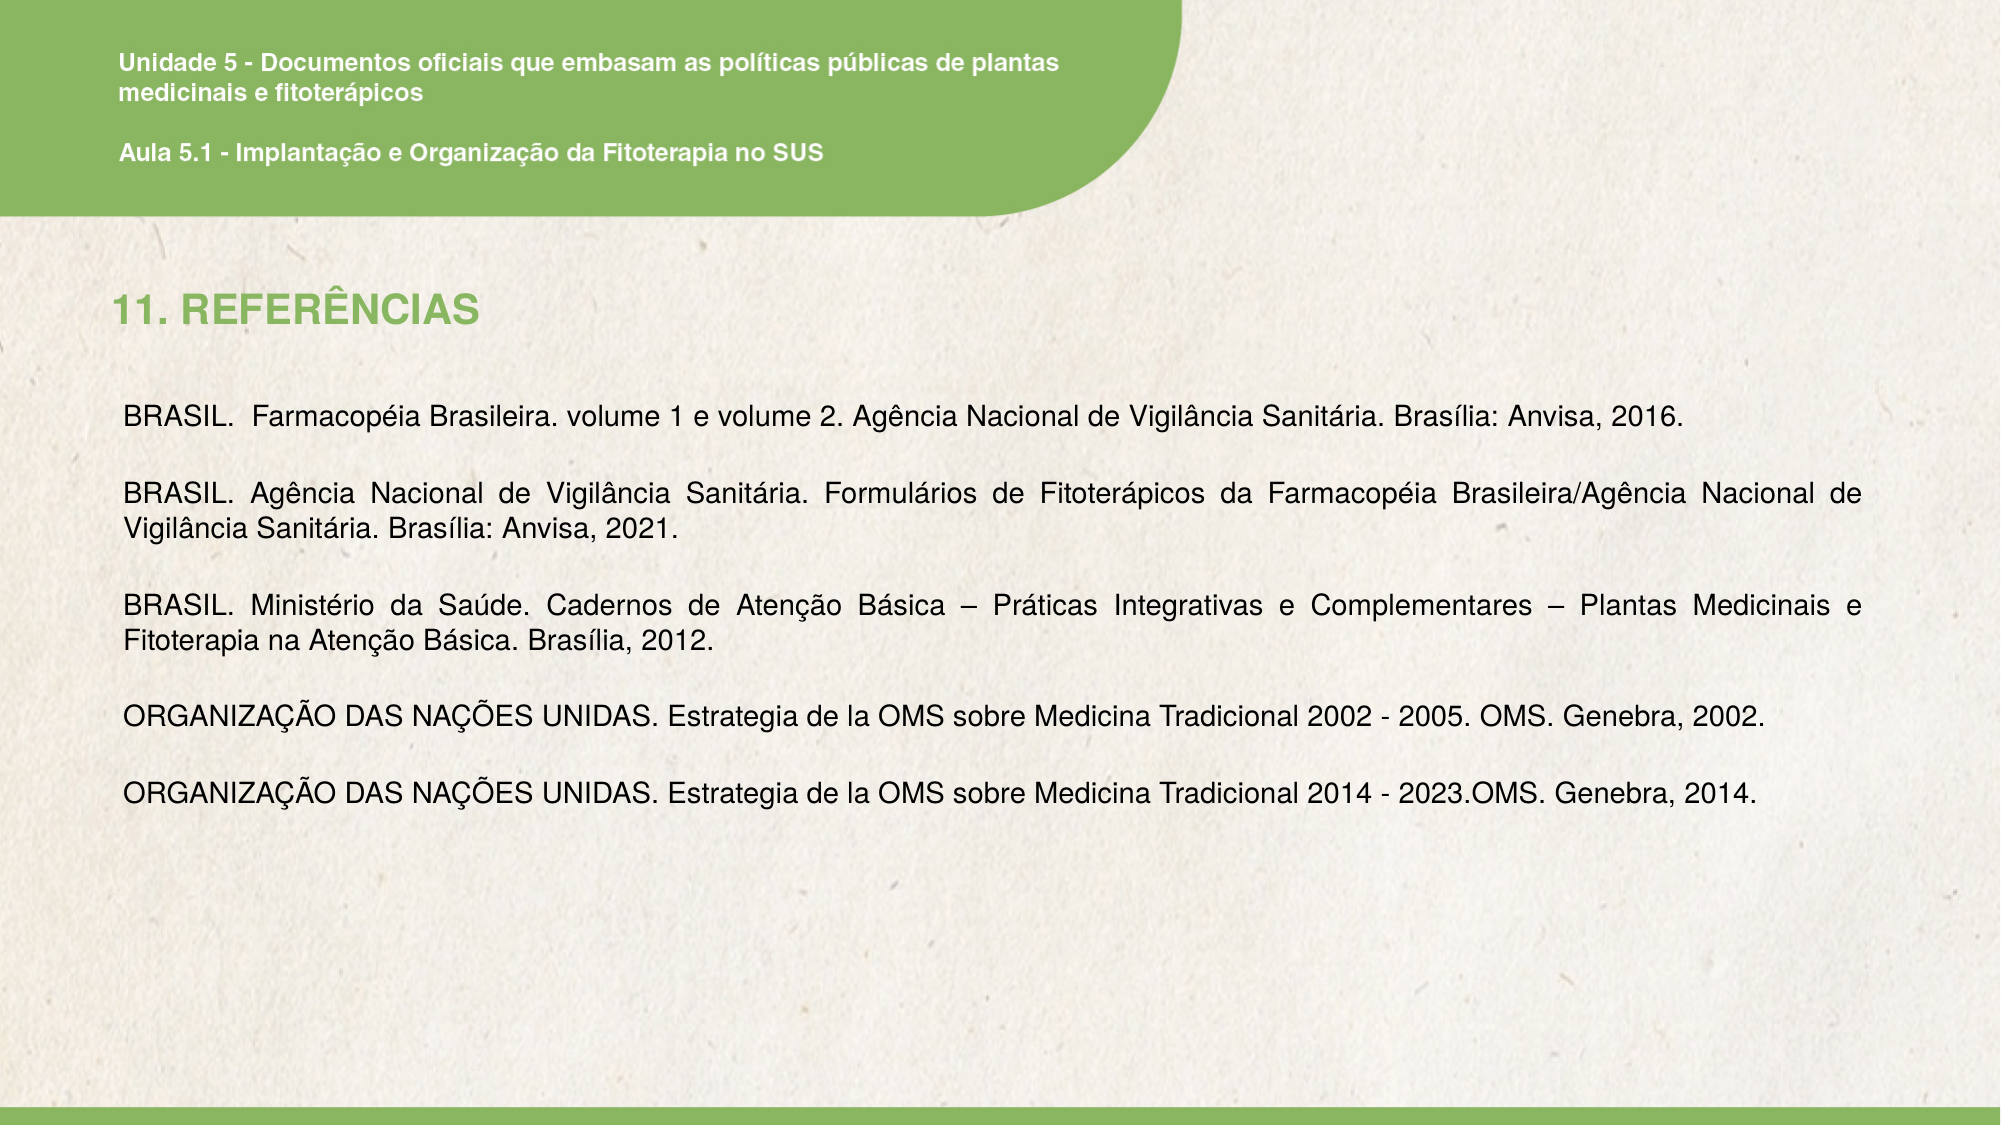

11. REFERÊNCIAS
BRASIL.  Farmacopéia Brasileira. volume 1 e volume 2. Agência Nacional de Vigilância Sanitária. Brasília: Anvisa, 2016.
BRASIL. Agência Nacional de Vigilância Sanitária. Formulários de Fitoterápicos da Farmacopéia Brasileira/Agência Nacional de Vigilância Sanitária. Brasília: Anvisa, 2021.
BRASIL. Ministério da Saúde. Cadernos de Atenção Básica – Práticas Integrativas e Complementares – Plantas Medicinais e Fitoterapia na Atenção Básica. Brasília, 2012.
ORGANIZAÇÃO DAS NAÇÕES UNIDAS. Estrategia de la OMS sobre Medicina Tradicional 2002 - 2005. OMS. Genebra, 2002.
ORGANIZAÇÃO DAS NAÇÕES UNIDAS. Estrategia de la OMS sobre Medicina Tradicional 2014 - 2023.OMS. Genebra, 2014.